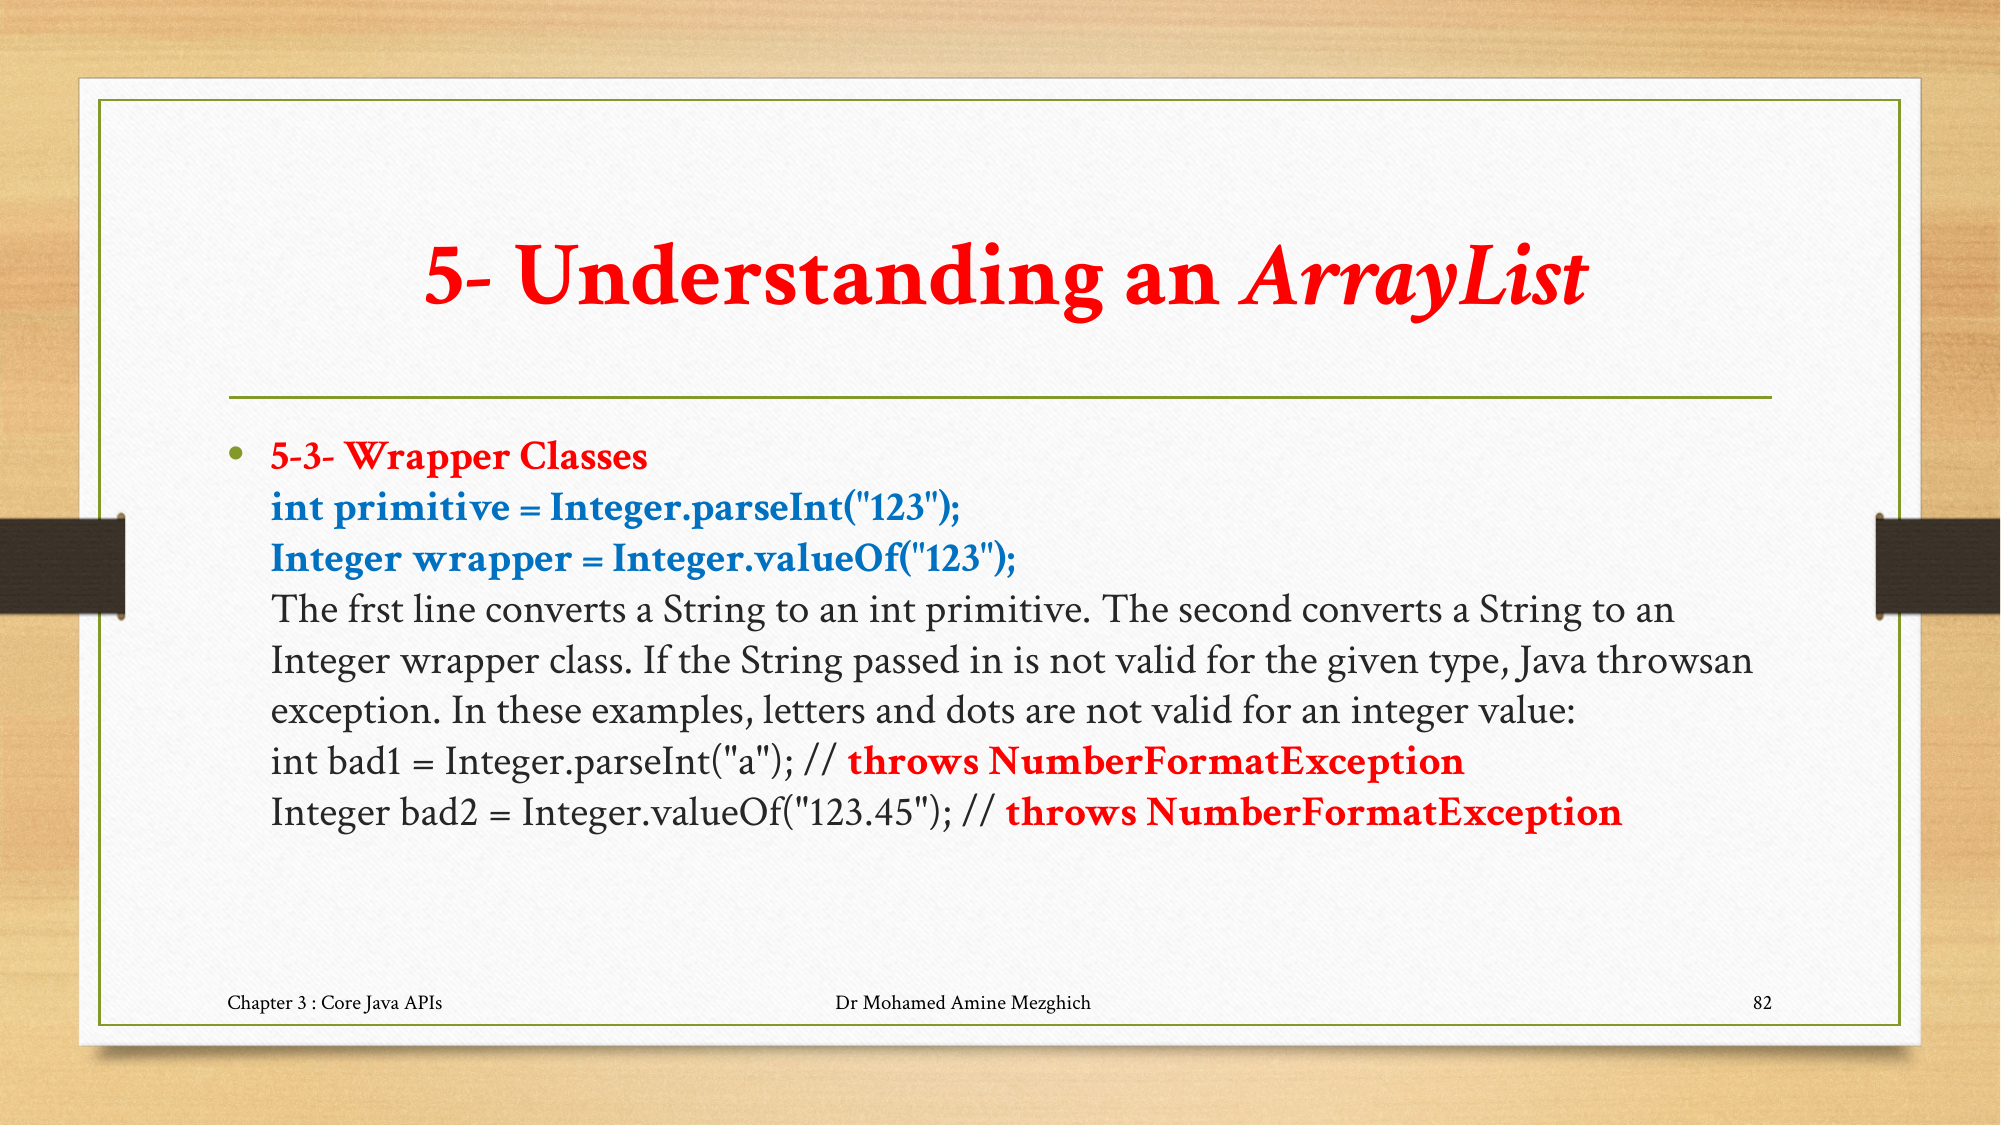

# 5- Understanding an ArrayList
5-3- Wrapper Classes
int primitive = Integer.parseInt("123");
Integer wrapper = Integer.valueOf("123");
The frst line converts a String to an int primitive. The second converts a String to an
Integer wrapper class. If the String passed in is not valid for the given type, Java throwsan exception. In these examples, letters and dots are not valid for an integer value:
int bad1 = Integer.parseInt("a"); // throws NumberFormatException
Integer bad2 = Integer.valueOf("123.45"); // throws NumberFormatException
Chapter 3 : Core Java APIs                                                                                   Dr Mohamed Amine Mezghich
82